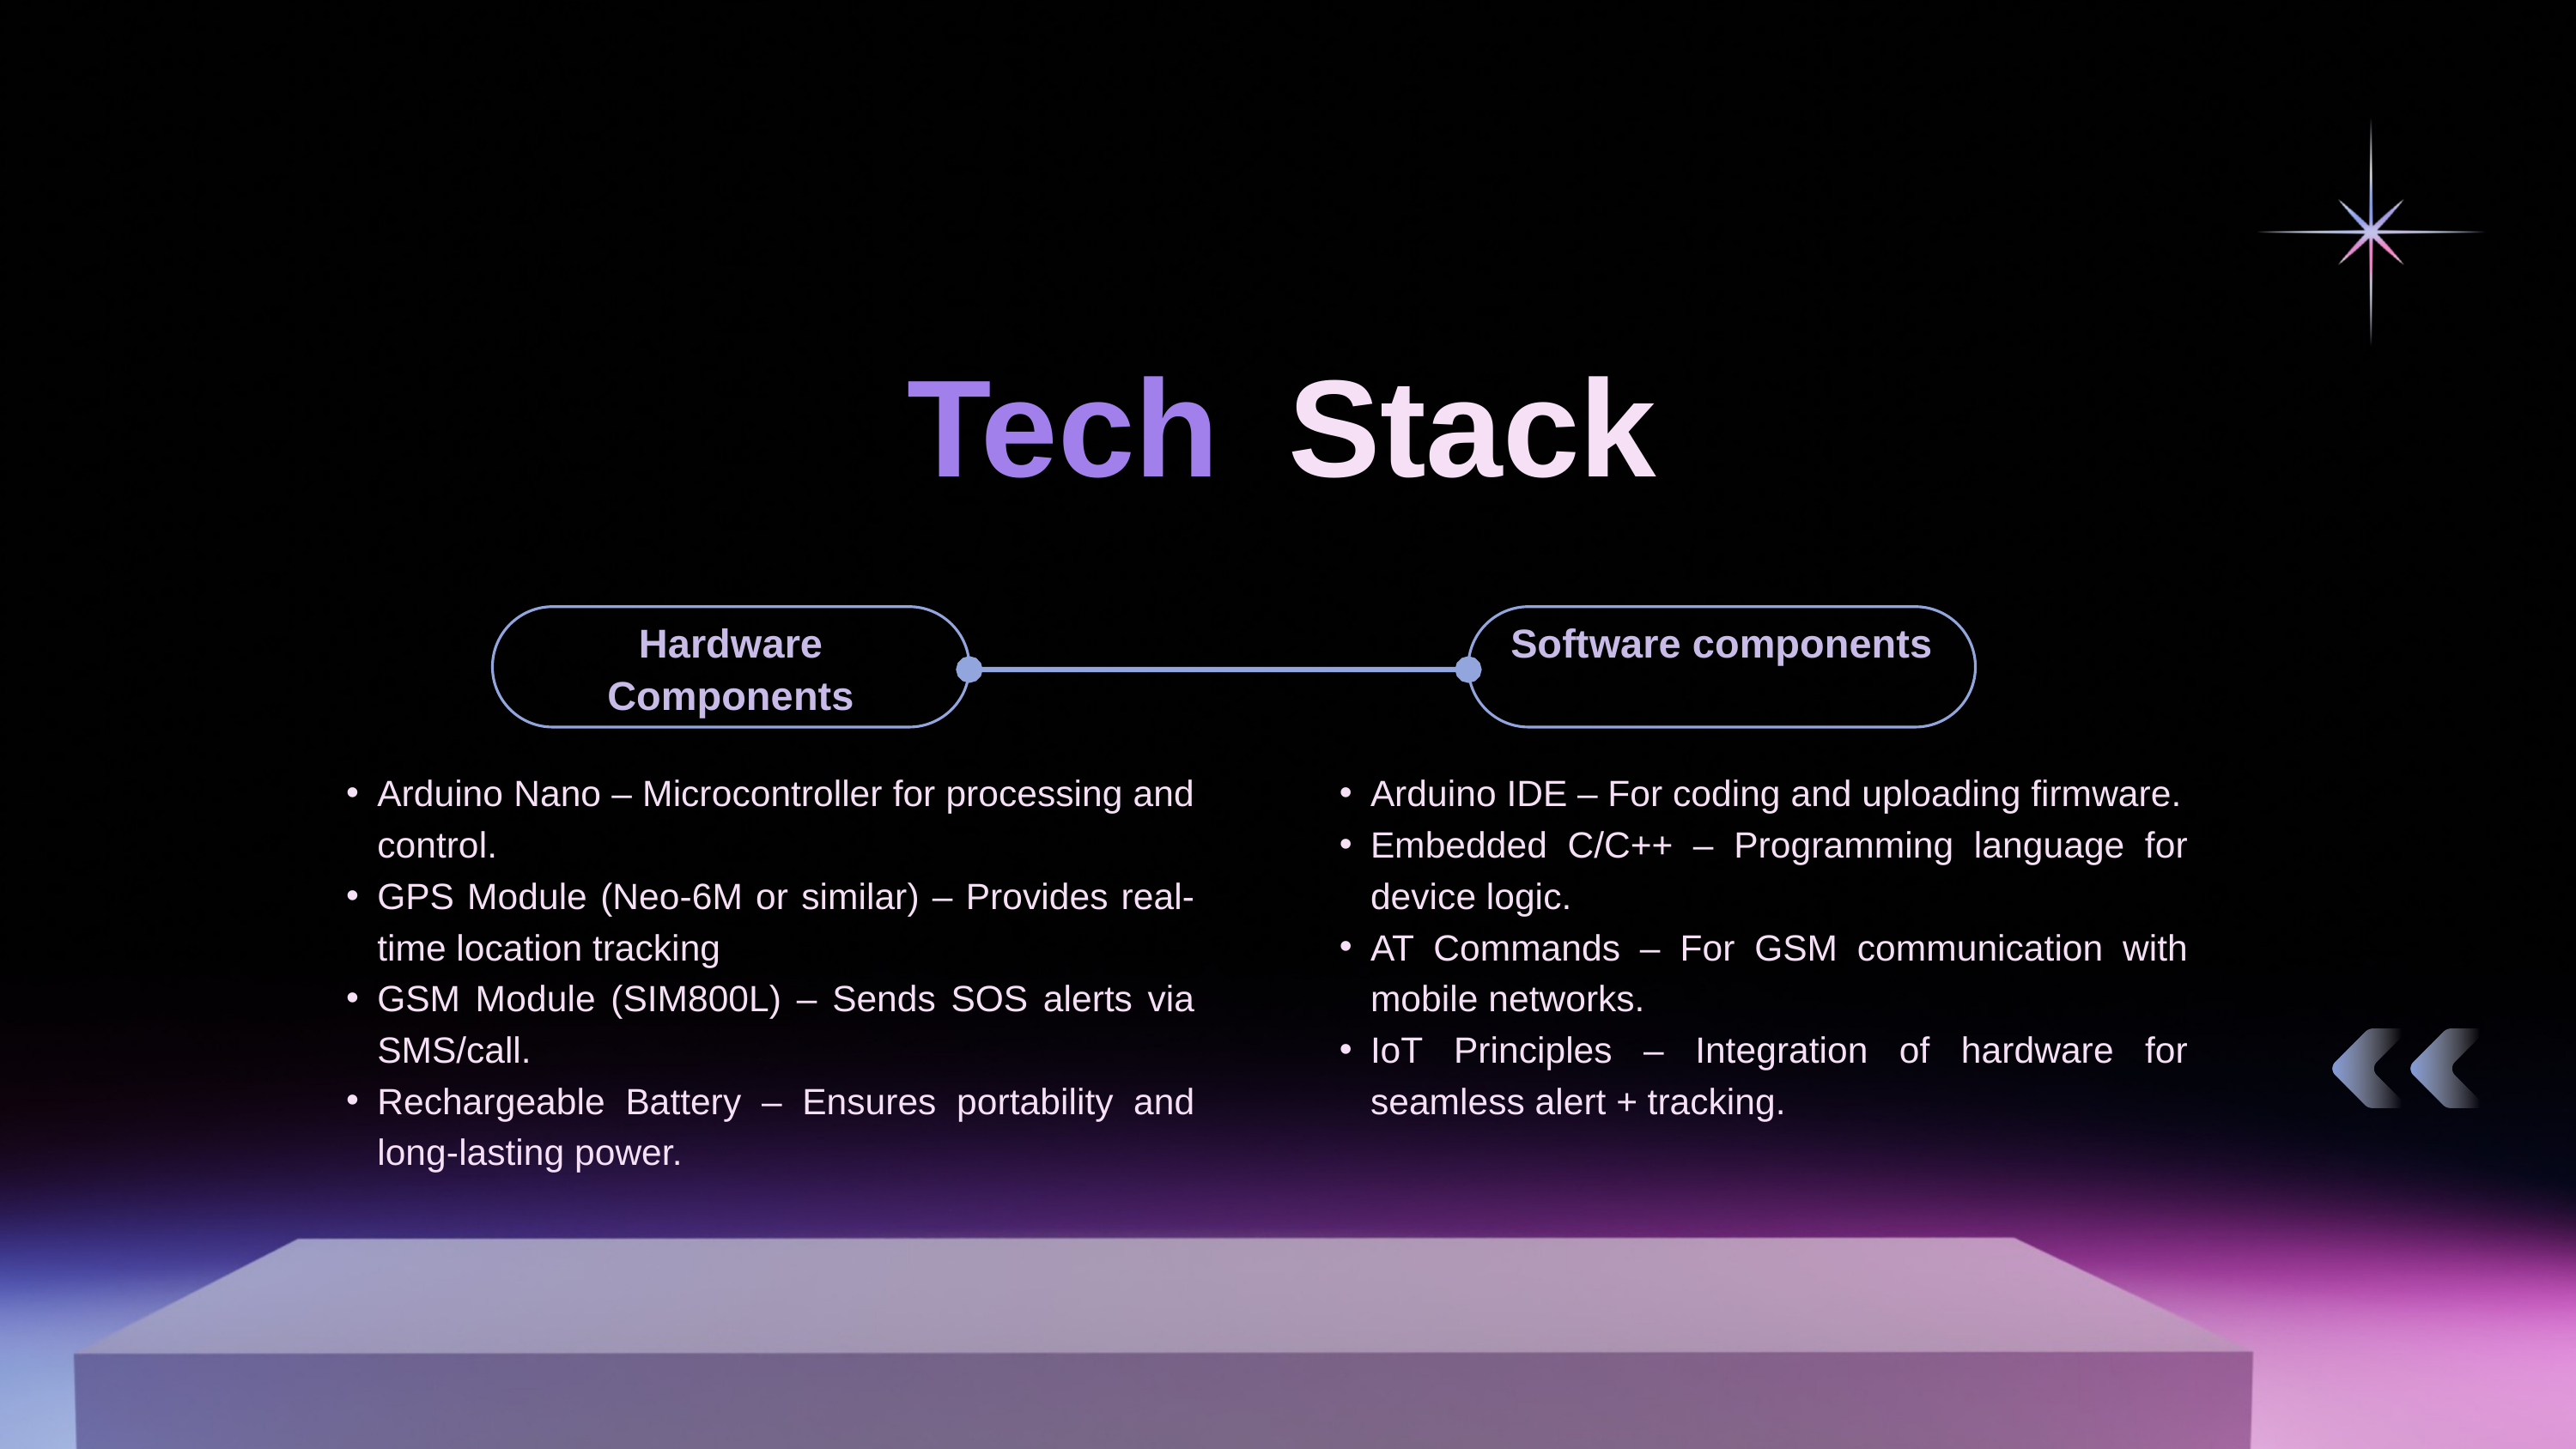

Tech
Stack

Hardware Components
Software components

Arduino Nano – Microcontroller for processing and control.
GPS Module (Neo-6M or similar) – Provides real-time location tracking
GSM Module (SIM800L) – Sends SOS alerts via SMS/call.
Rechargeable Battery – Ensures portability and long-lasting power.
Arduino IDE – For coding and uploading firmware.
Embedded C/C++ – Programming language for device logic.
AT Commands – For GSM communication with mobile networks.
IoT Principles – Integration of hardware for seamless alert + tracking.